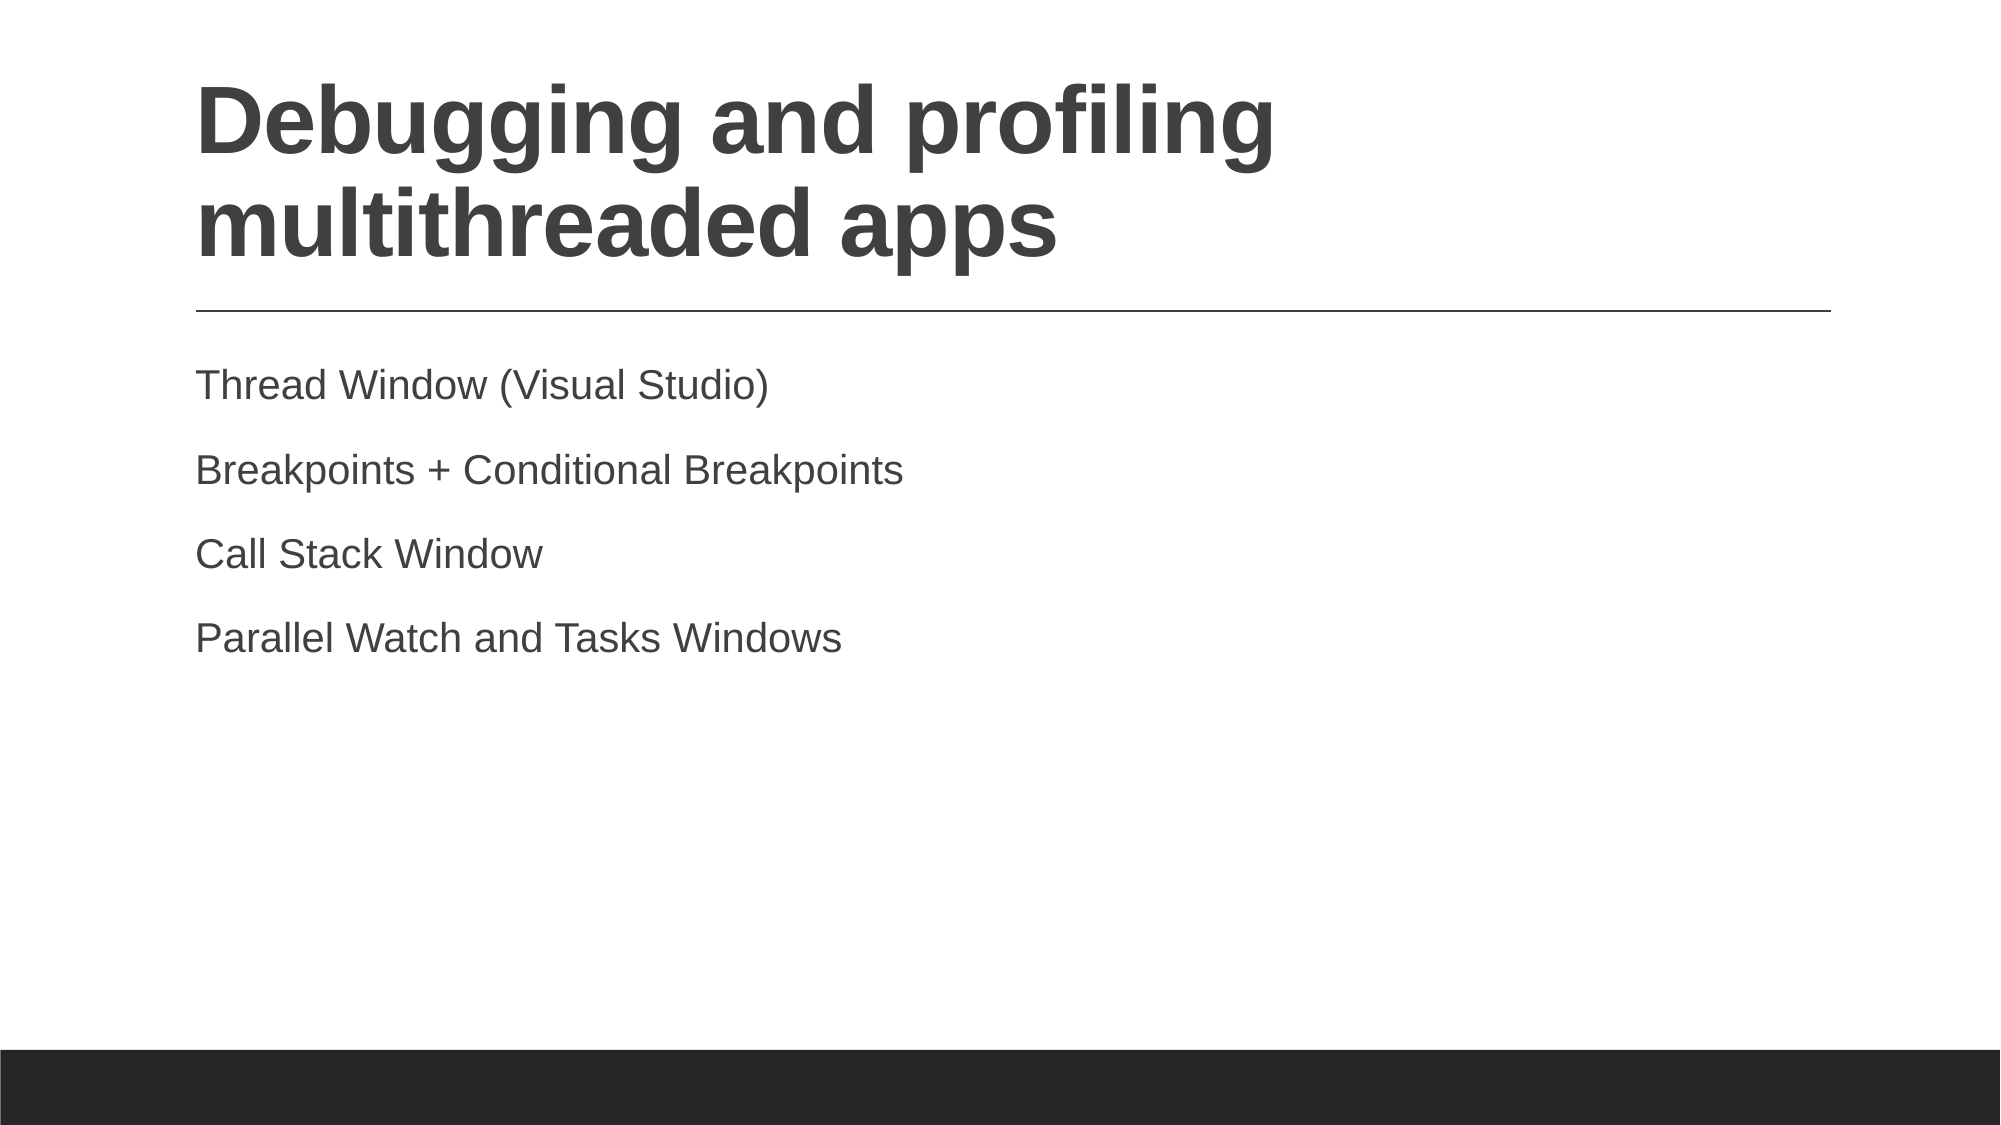

# Debugging and profiling multithreaded apps
Thread Window (Visual Studio)
Breakpoints + Conditional Breakpoints
Call Stack Window
Parallel Watch and Tasks Windows